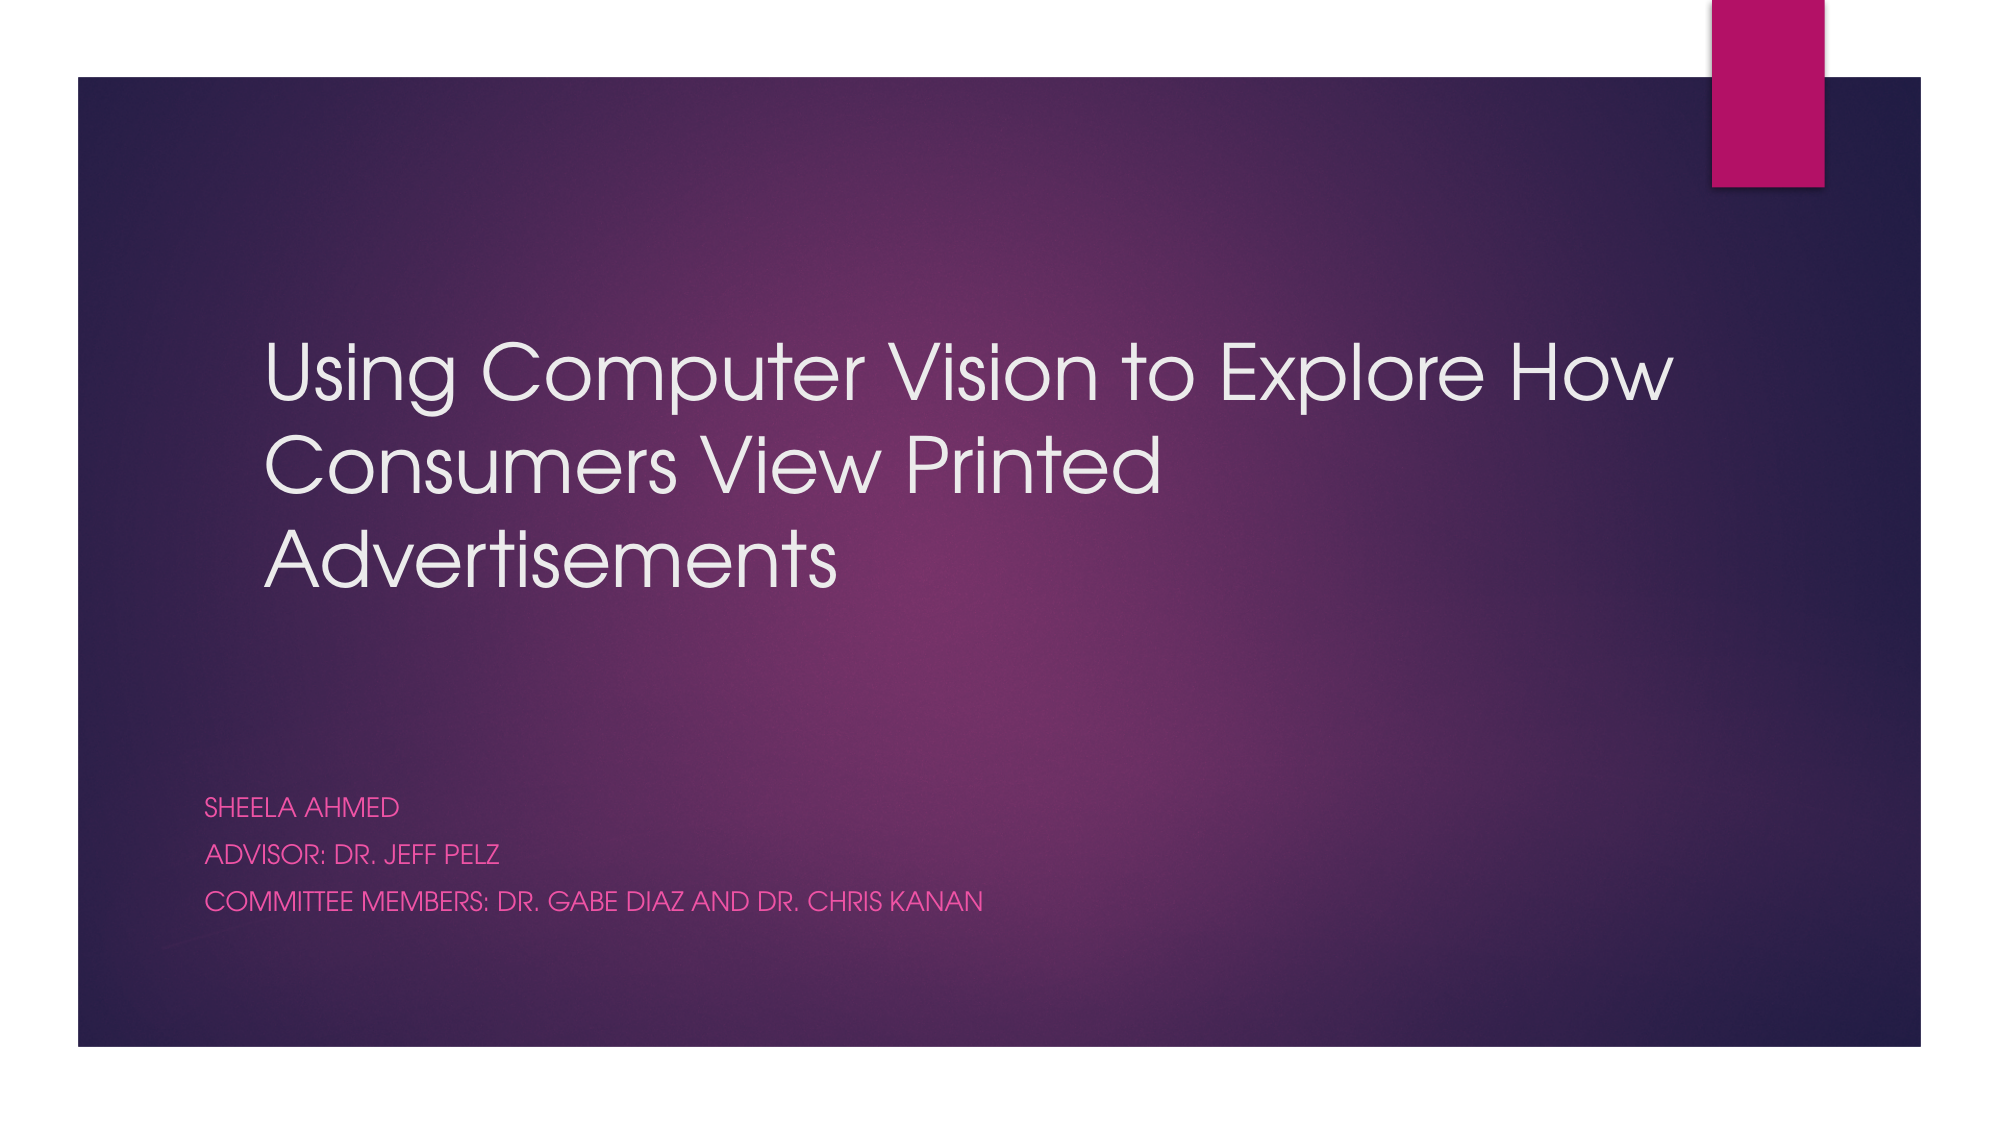

# Using Computer Vision to Explore How Consumers View Printed Advertisements
Sheela Ahmed
Advisor: Dr. Jeff Pelz
Committee members: Dr. Gabe Diaz and Dr. Chris Kanan